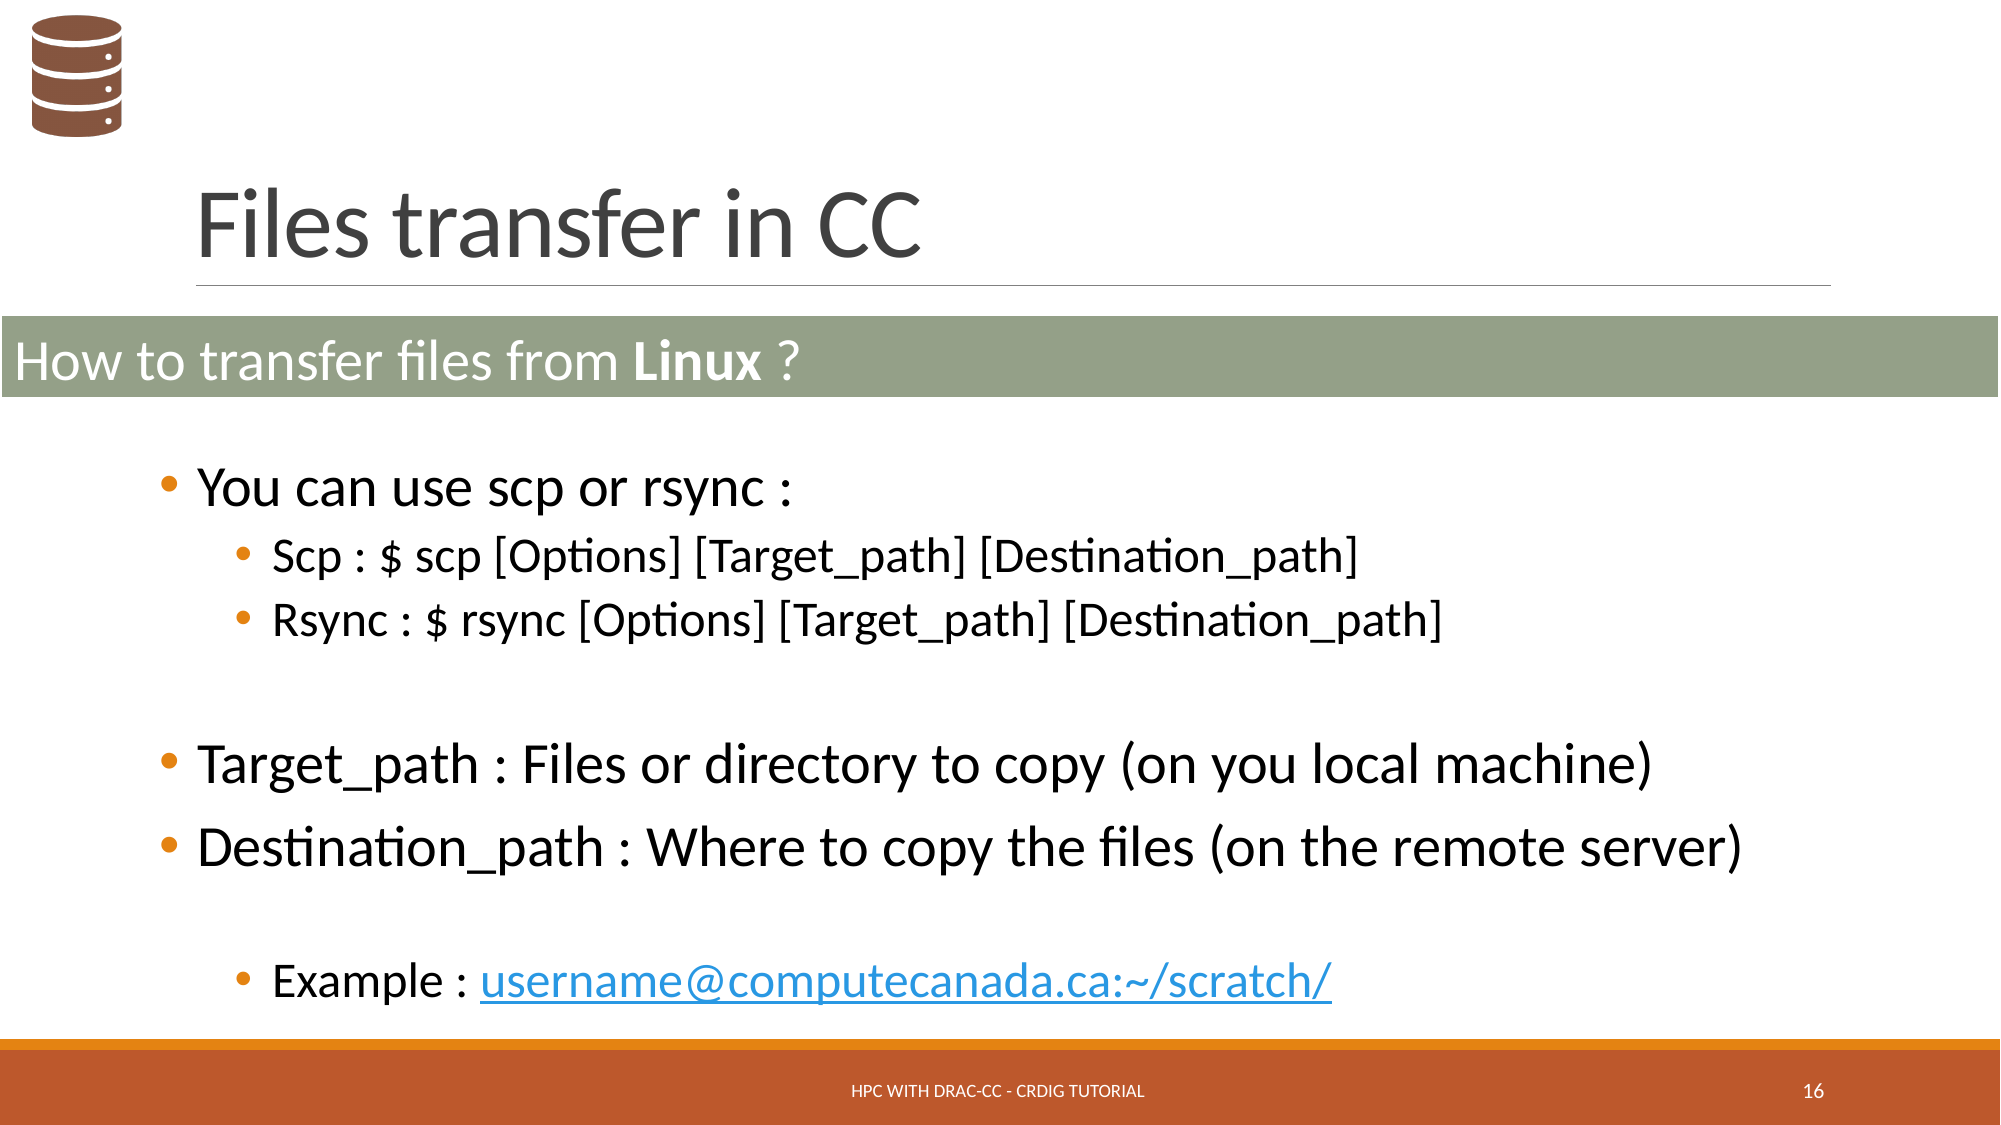

# Files transfer in CC
How to transfer files from Linux ?

You can use scp or rsync :
Scp : $ scp [Options] [Target_path] [Destination_path]
Rsync : $ rsync [Options] [Target_path] [Destination_path]

Target_path : Files or directory to copy (on you local machine)
Destination_path : Where to copy the files (on the remote server)

Example : username@computecanada.ca:~/scratch/

HPC with DRAC-CC - CRDIG Tutorial
16